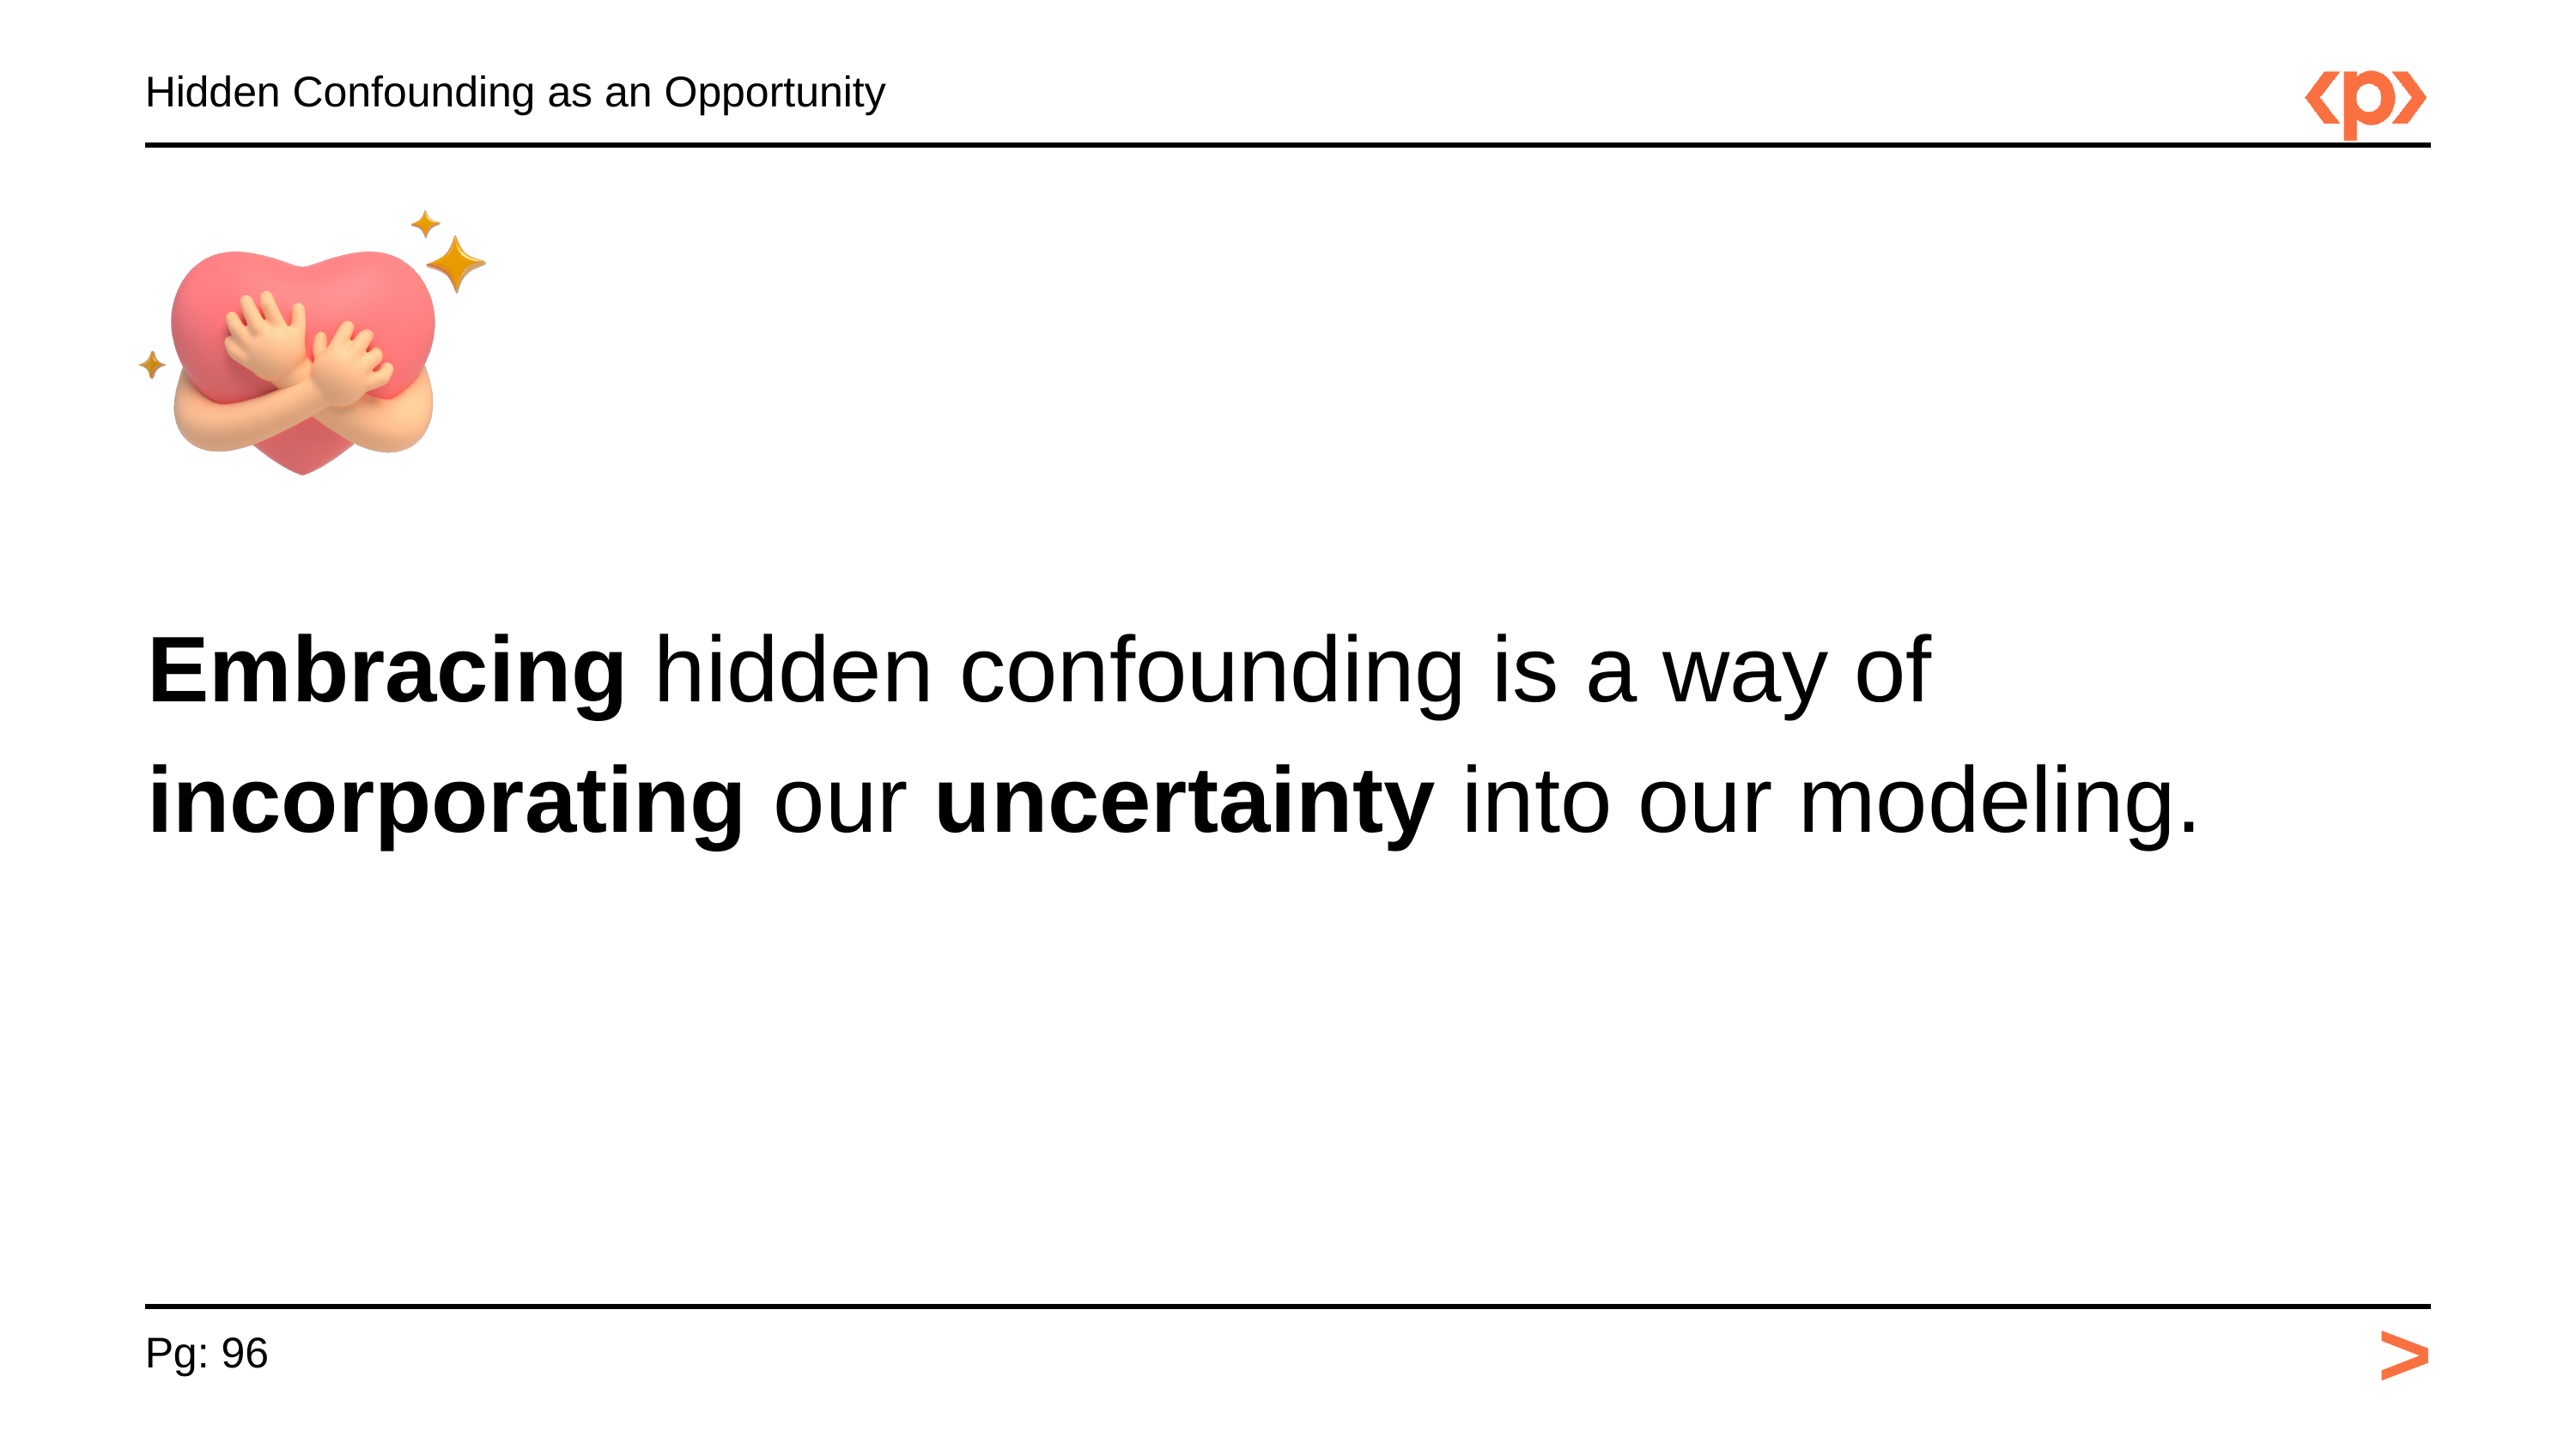

Hidden Confounding as an Opportunity

Embracing hidden confounding is a way of incorporating our uncertainty into our modeling.
>

Pg: 96